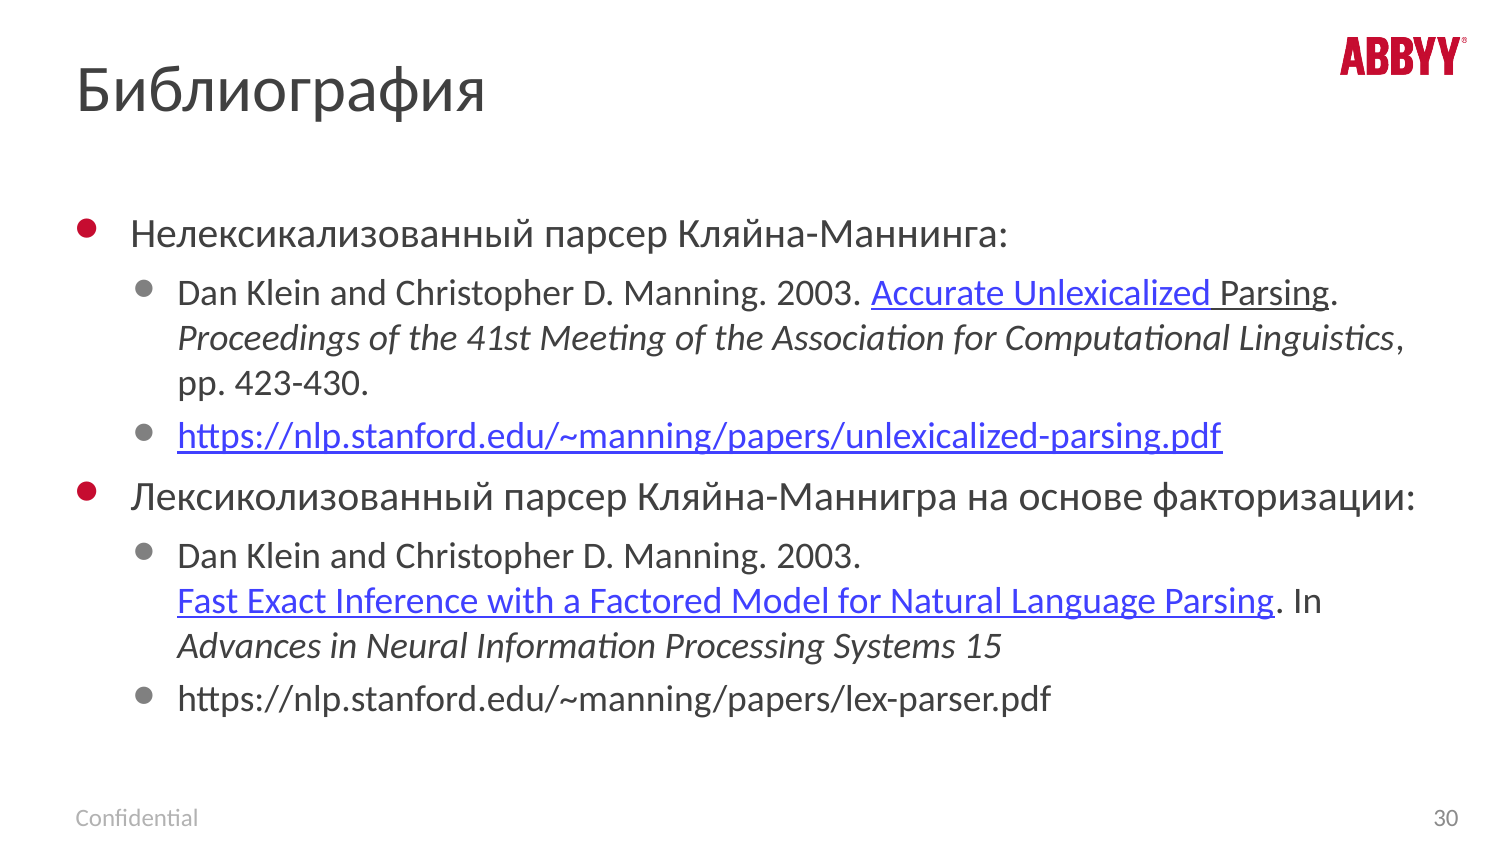

# Библиография
Нелексикализованный парсер Кляйна-Маннинга:
Dan Klein and Christopher D. Manning. 2003. Accurate Unlexicalized Parsing. Proceedings of the 41st Meeting of the Association for Computational Linguistics, pp. 423-430.
https://nlp.stanford.edu/~manning/papers/unlexicalized-parsing.pdf
Лексиколизованный парсер Кляйна-Маннигра на основе факторизации:
Dan Klein and Christopher D. Manning. 2003. Fast Exact Inference with a Factored Model for Natural Language Parsing. In Advances in Neural Information Processing Systems 15
https://nlp.stanford.edu/~manning/papers/lex-parser.pdf
30
Confidential